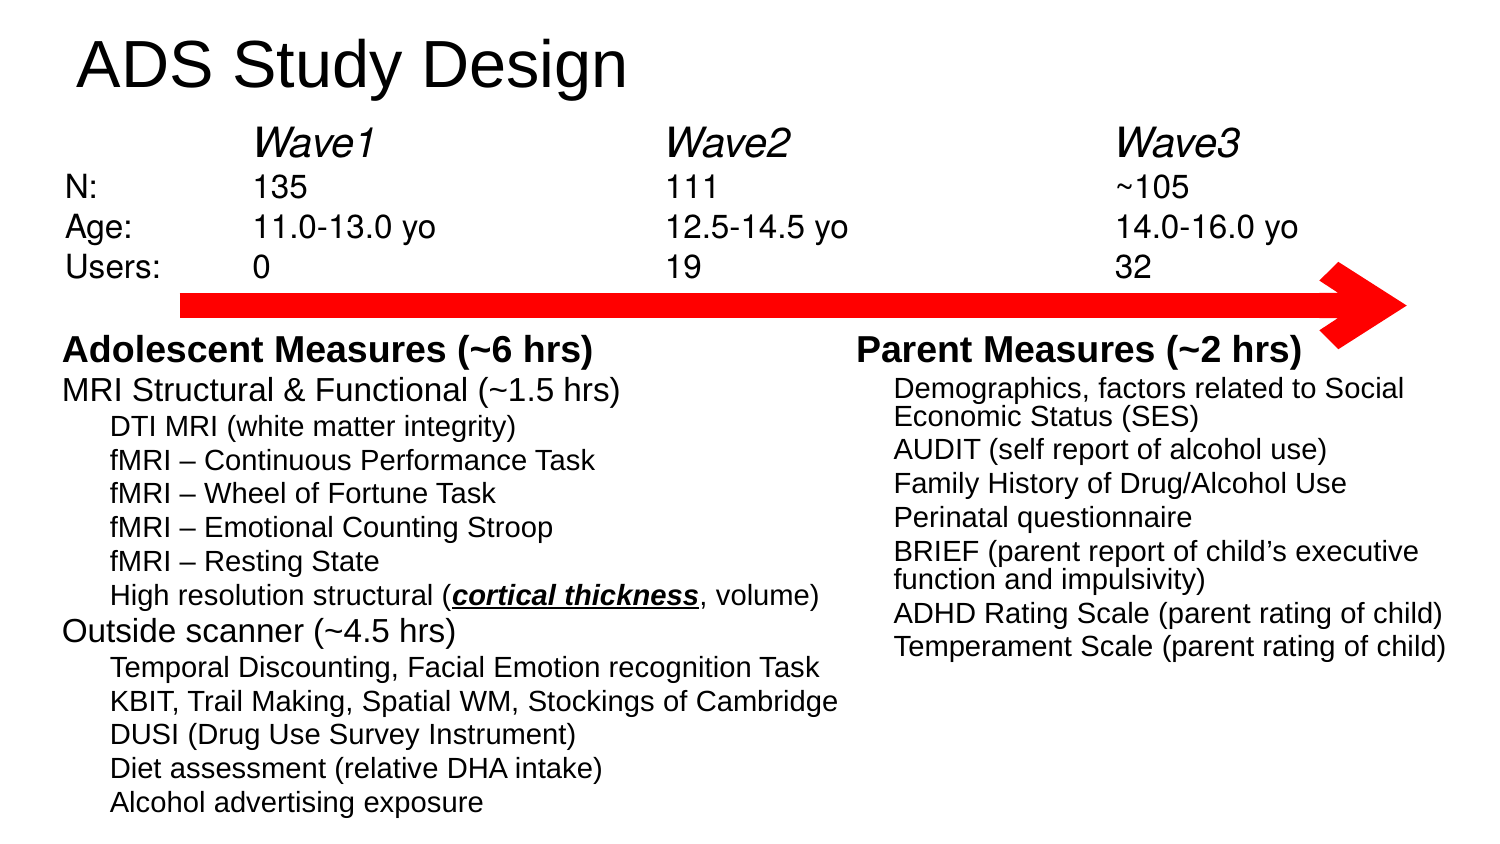

# ADS Study Design
	Wave1		Wave2			Wave3
N:	135			111			~105
Age:	11.0-13.0 yo		12.5-14.5 yo		14.0-16.0 yo
Users:	0			19			32
Adolescent Measures (~6 hrs)
MRI Structural & Functional (~1.5 hrs)
DTI MRI (white matter integrity)
fMRI – Continuous Performance Task
fMRI – Wheel of Fortune Task
fMRI – Emotional Counting Stroop
fMRI – Resting State
High resolution structural (cortical thickness, volume)
Outside scanner (~4.5 hrs)
Temporal Discounting, Facial Emotion recognition Task
KBIT, Trail Making, Spatial WM, Stockings of Cambridge
DUSI (Drug Use Survey Instrument)
Diet assessment (relative DHA intake)
Alcohol advertising exposure

Parent Measures (~2 hrs)
Demographics, factors related to Social Economic Status (SES)
AUDIT (self report of alcohol use)
Family History of Drug/Alcohol Use
Perinatal questionnaire
BRIEF (parent report of child’s executive function and impulsivity)
ADHD Rating Scale (parent rating of child)
Temperament Scale (parent rating of child)